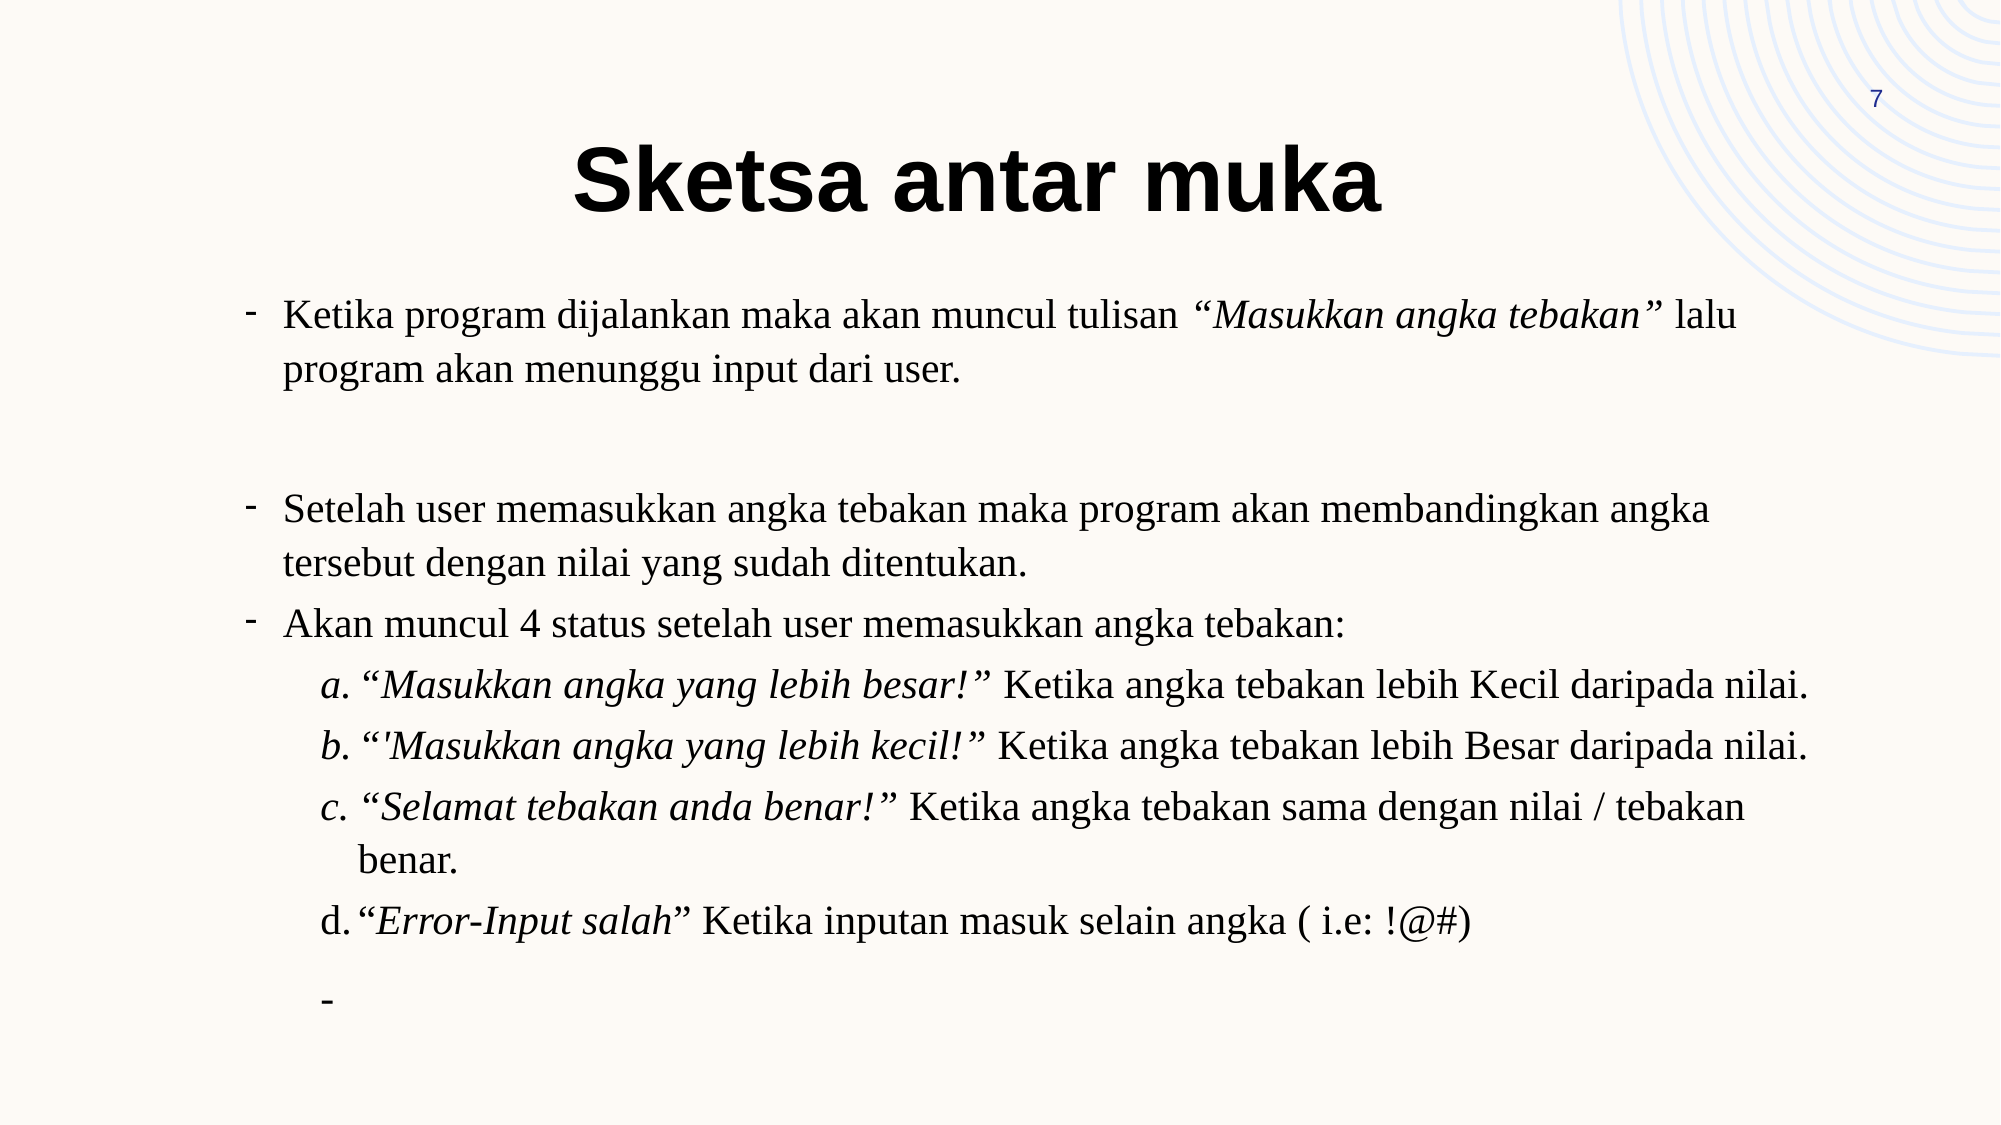

7
# Sketsa antar muka
Ketika program dijalankan maka akan muncul tulisan “Masukkan angka tebakan” lalu program akan menunggu input dari user.

Setelah user memasukkan angka tebakan maka program akan membandingkan angka tersebut dengan nilai yang sudah ditentukan.
Akan muncul 4 status setelah user memasukkan angka tebakan:
“Masukkan angka yang lebih besar!” Ketika angka tebakan lebih Kecil daripada nilai.
“'Masukkan angka yang lebih kecil!” Ketika angka tebakan lebih Besar daripada nilai.
“Selamat tebakan anda benar!” Ketika angka tebakan sama dengan nilai / tebakan benar.
“Error-Input salah” Ketika inputan masuk selain angka ( i.e: !@#)
-